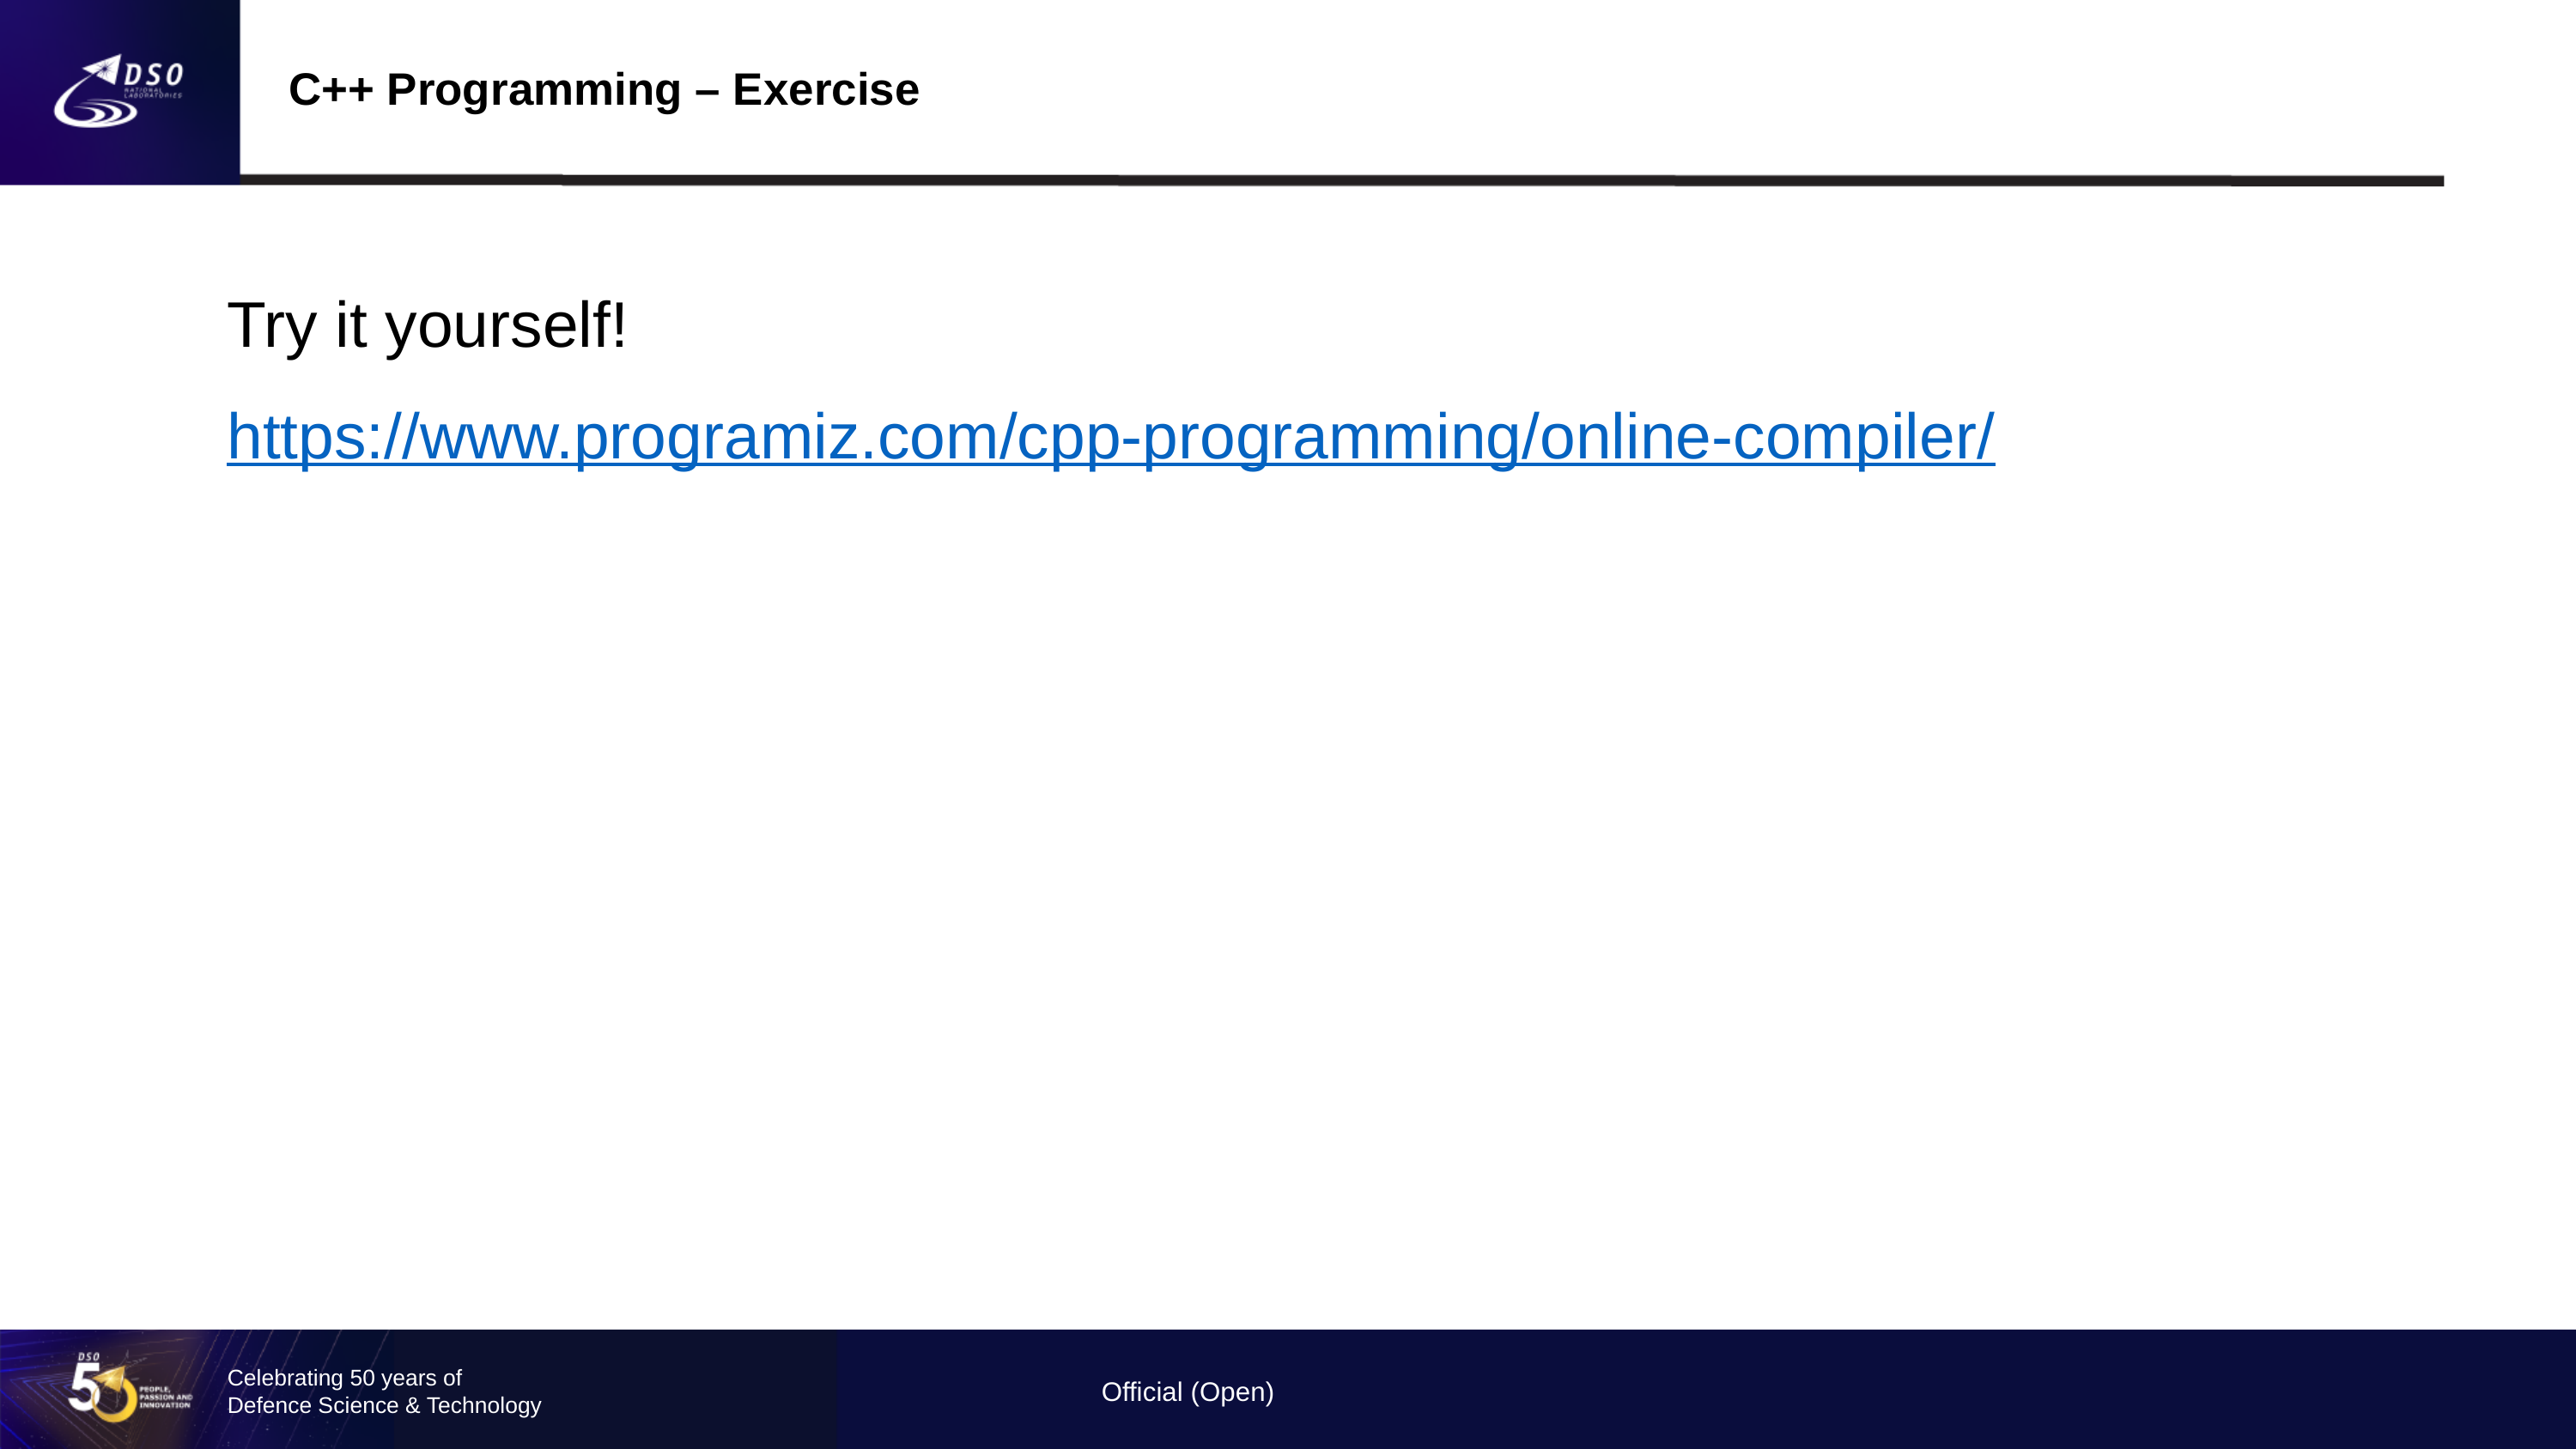

C++ Programming – Exercise
Try it yourself!
https://www.programiz.com/cpp-programming/online-compiler/